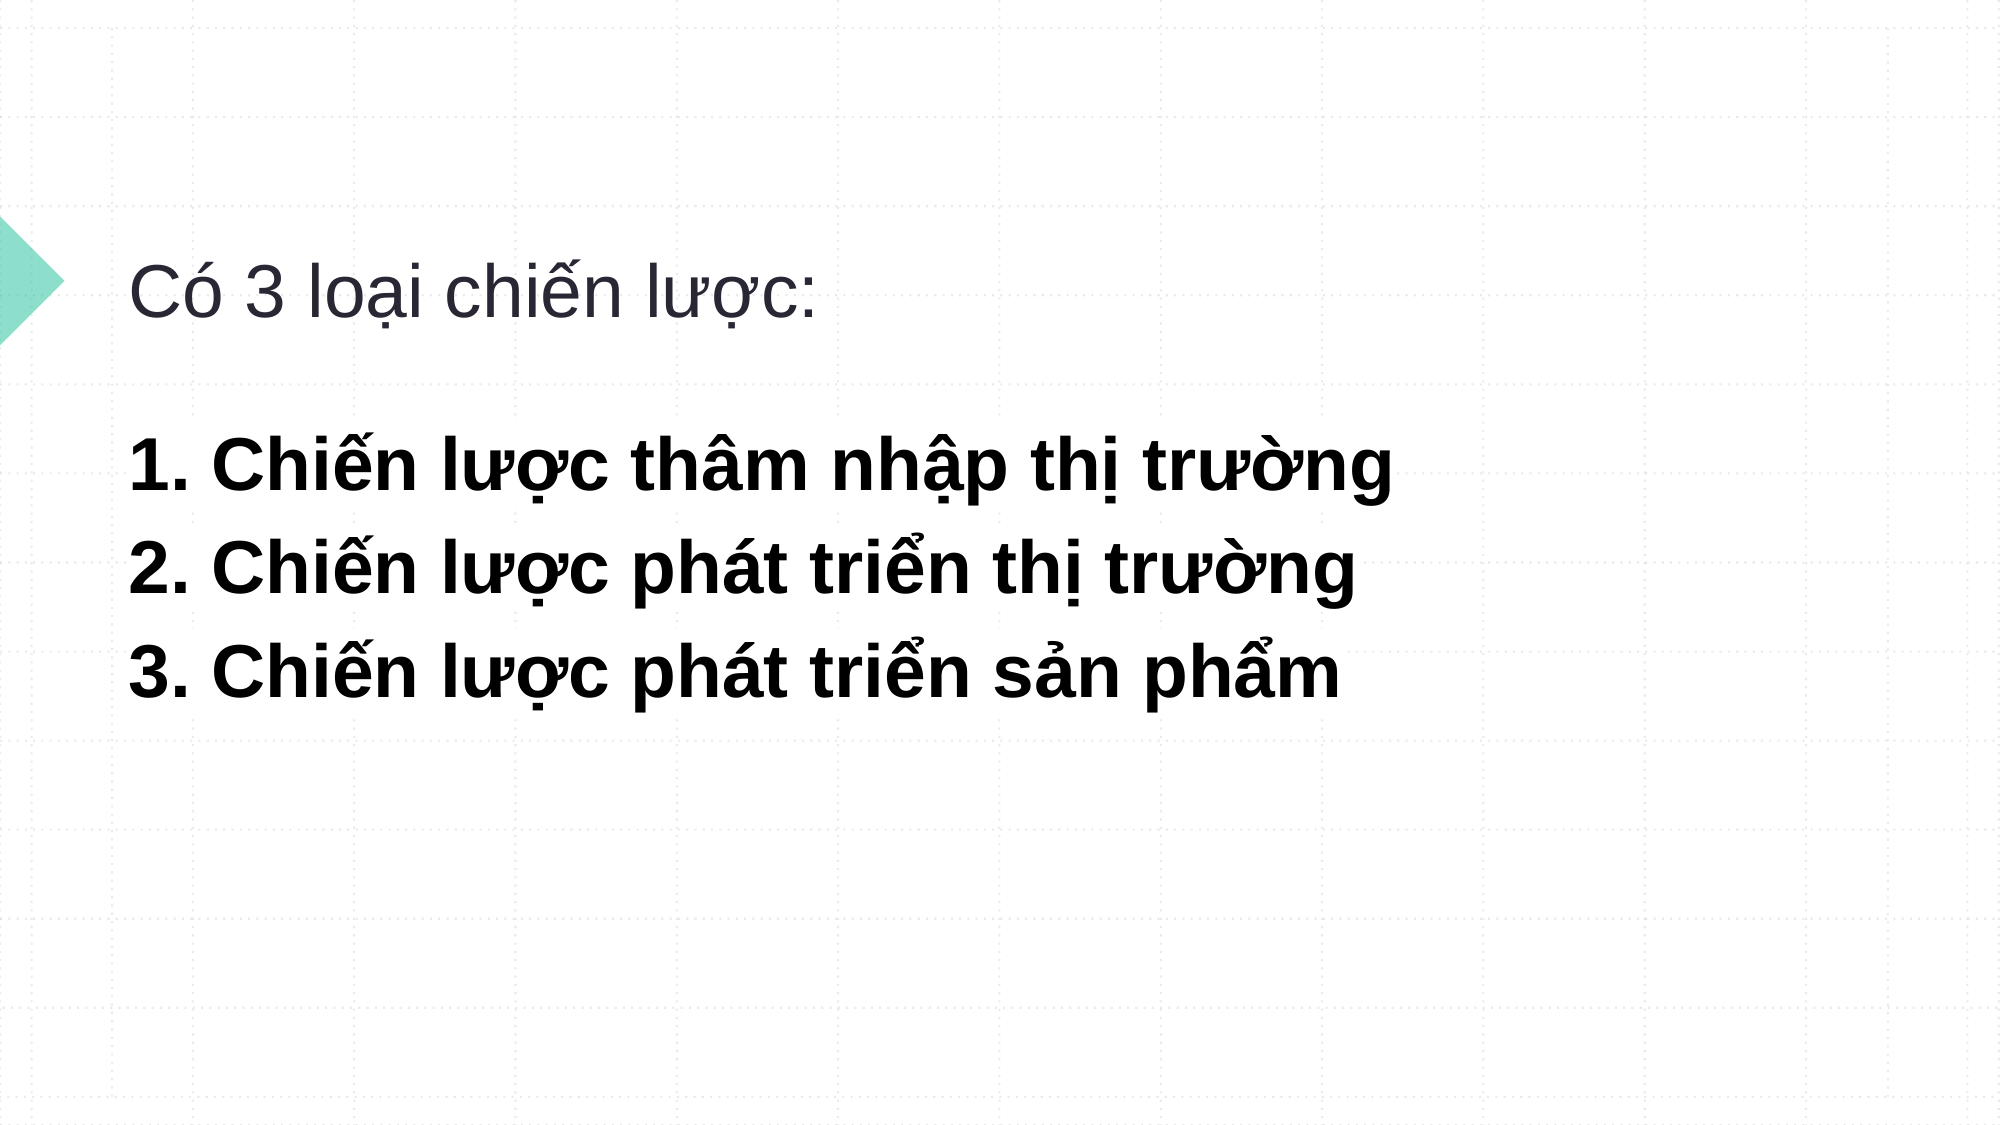

# Có 3 loại chiến lược:
1. Chiến lược thâm nhập thị trường
2. Chiến lược phát triển thị trường
3. Chiến lược phát triển sản phẩm